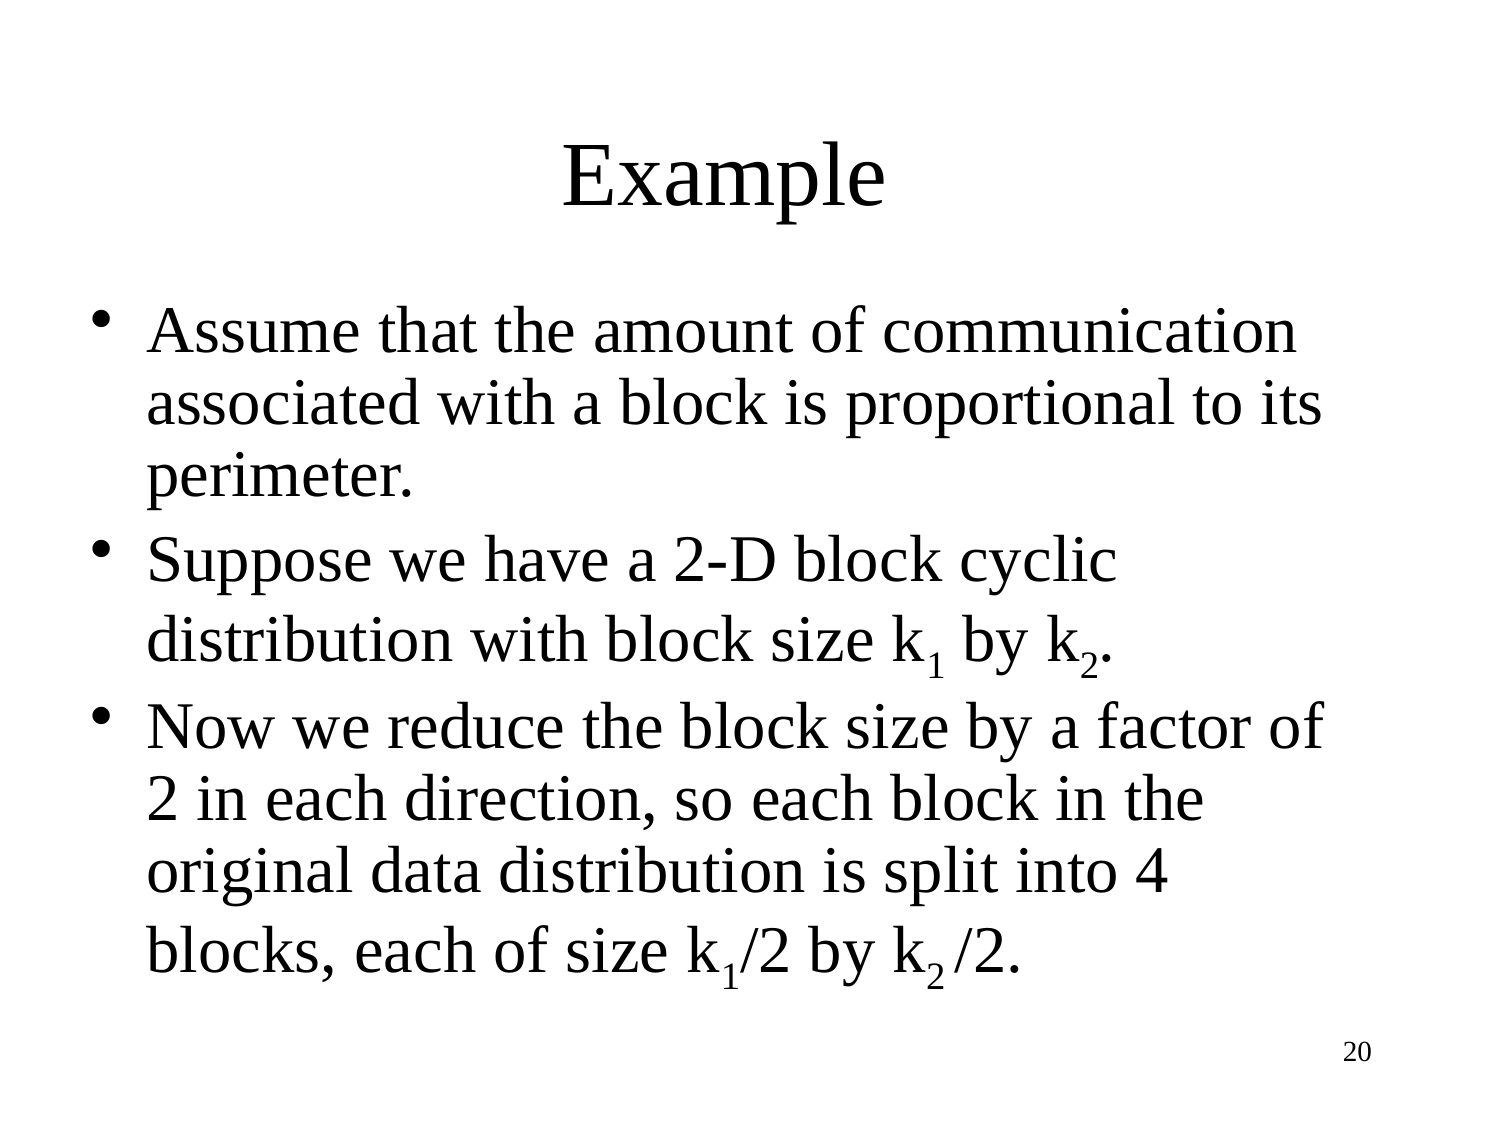

# Example
Assume that the amount of communication associated with a block is proportional to its perimeter.
Suppose we have a 2-D block cyclic distribution with block size k1 by k2.
Now we reduce the block size by a factor of 2 in each direction, so each block in the original data distribution is split into 4 blocks, each of size k1/2 by k2 /2.
20